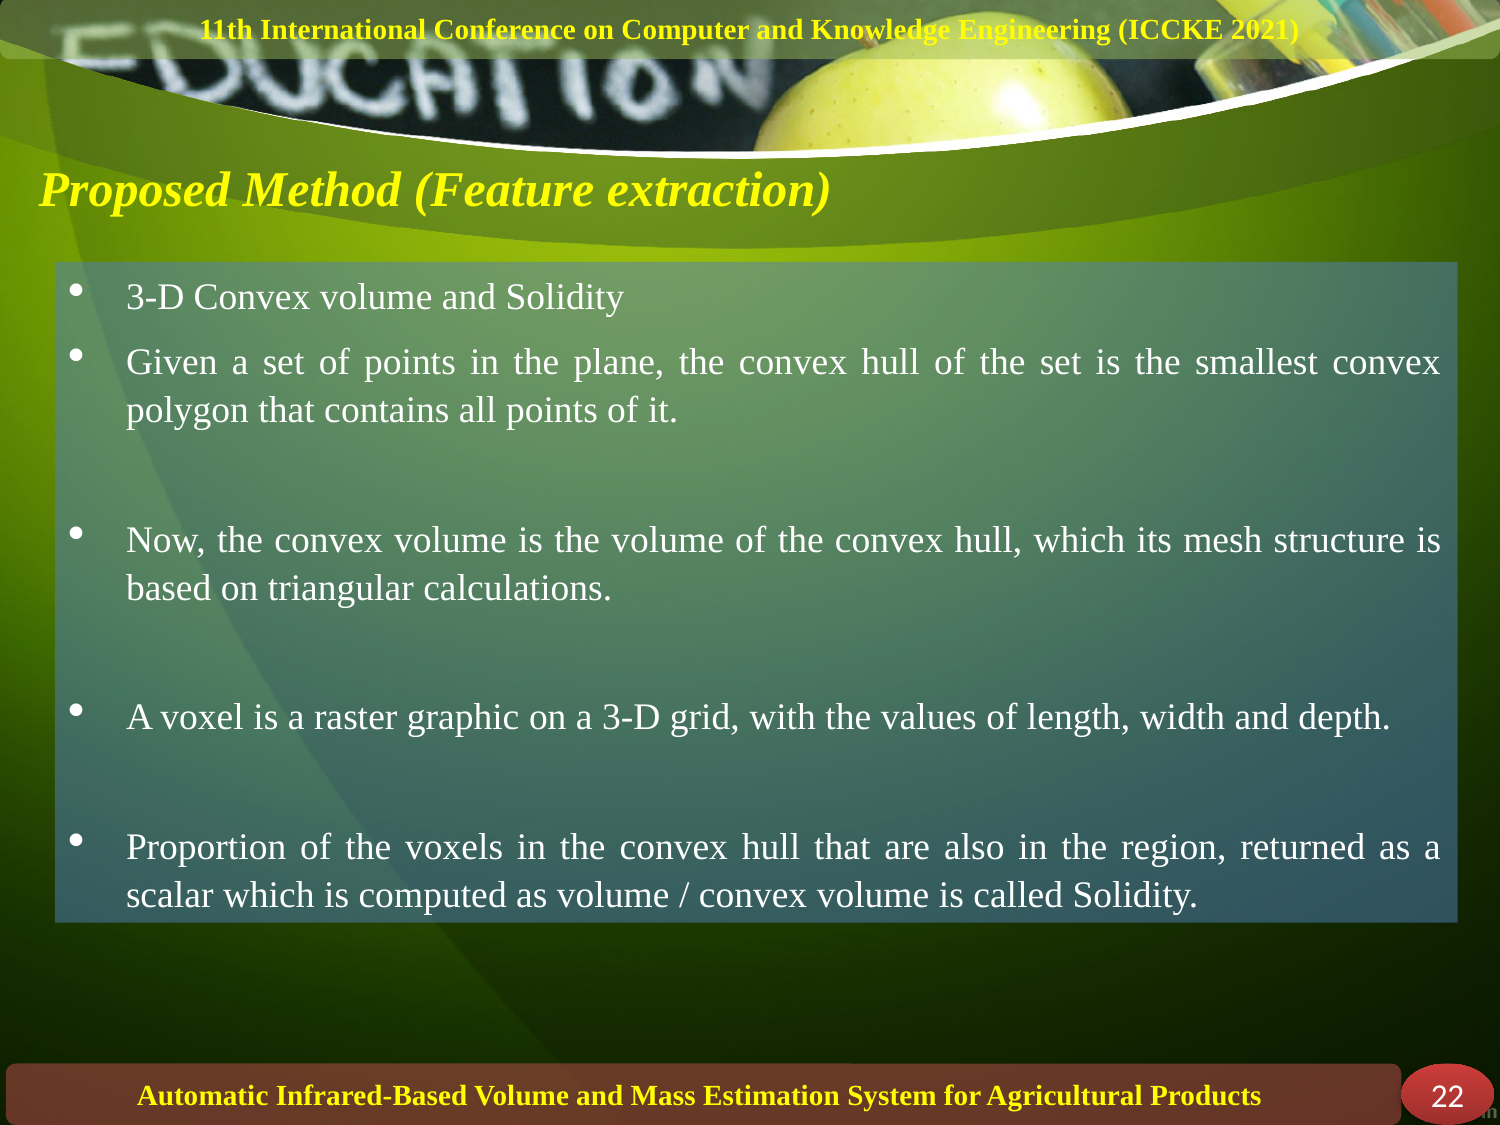

11th International Conference on Computer and Knowledge Engineering (ICCKE 2021)
# Proposed Method (Feature extraction)
3-D Convex volume and Solidity
Given a set of points in the plane, the convex hull of the set is the smallest convex polygon that contains all points of it.

Now, the convex volume is the volume of the convex hull, which its mesh structure is based on triangular calculations.

A voxel is a raster graphic on a 3-D grid, with the values of length, width and depth.

Proportion of the voxels in the convex hull that are also in the region, returned as a scalar which is computed as volume / convex volume is called Solidity.
Automatic Infrared-Based Volume and Mass Estimation System for Agricultural Products
22